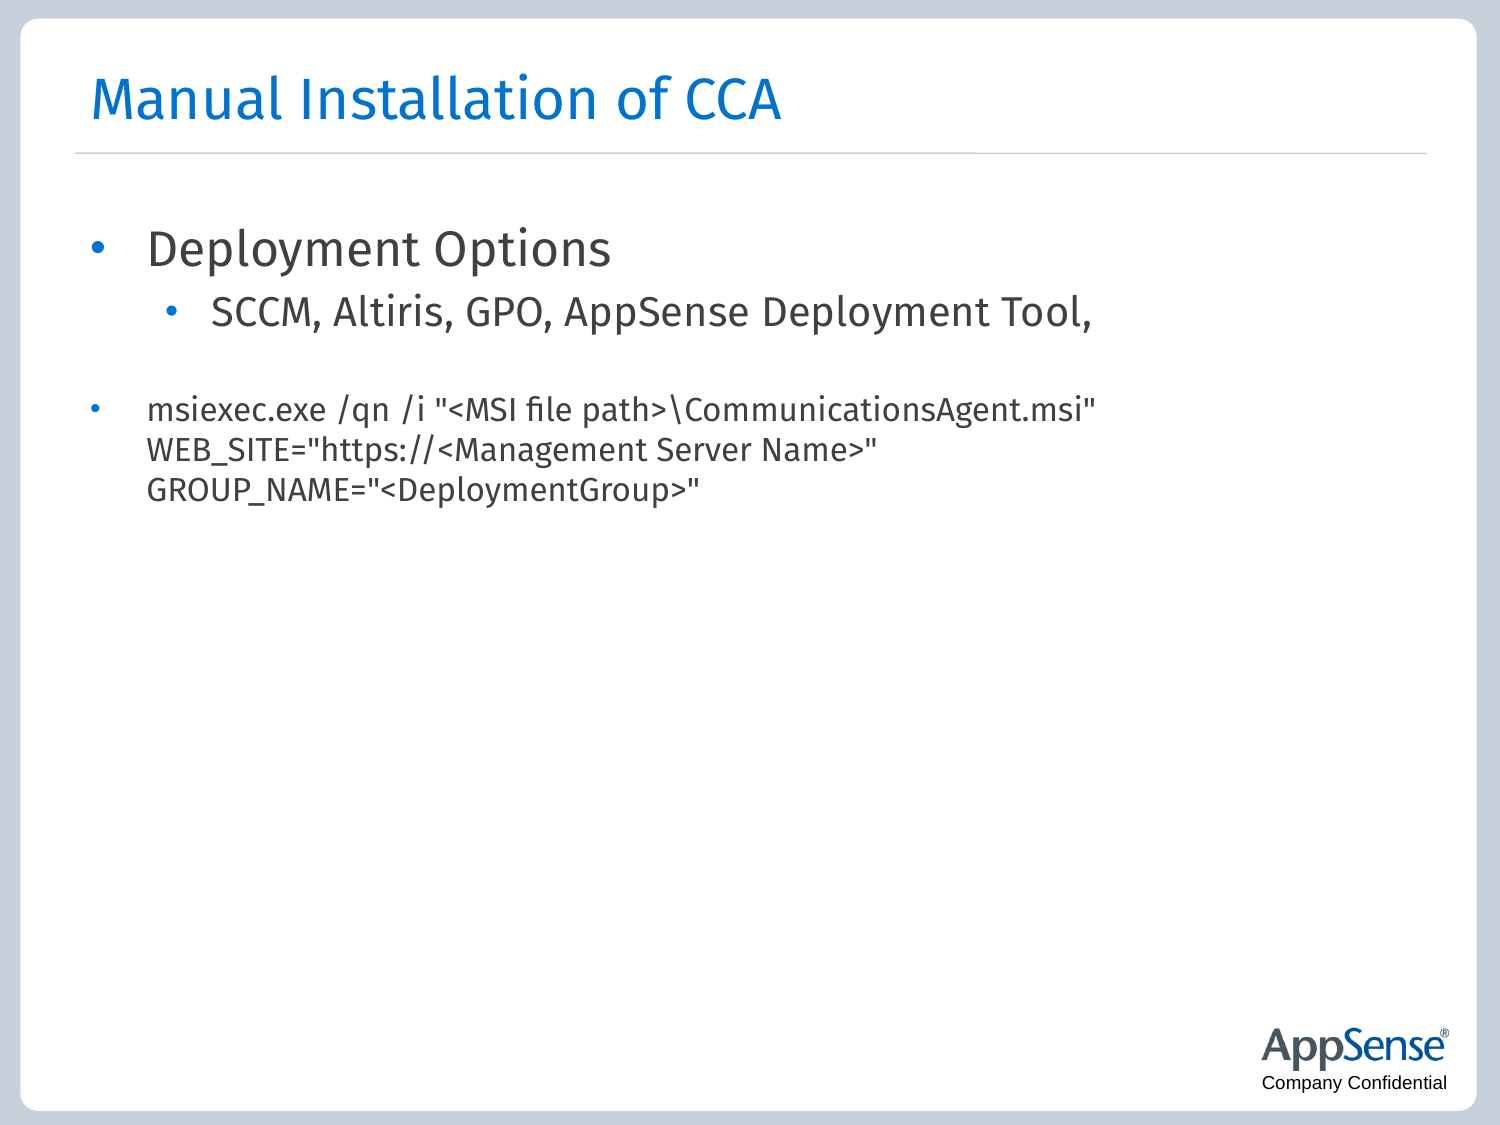

# Manual Installation of CCA
Deployment Options
SCCM, Altiris, GPO, AppSense Deployment Tool,

msiexec.exe /qn /i "<MSI file path>\CommunicationsAgent.msi" WEB_SITE="https://<Management Server Name>" GROUP_NAME="<DeploymentGroup>"